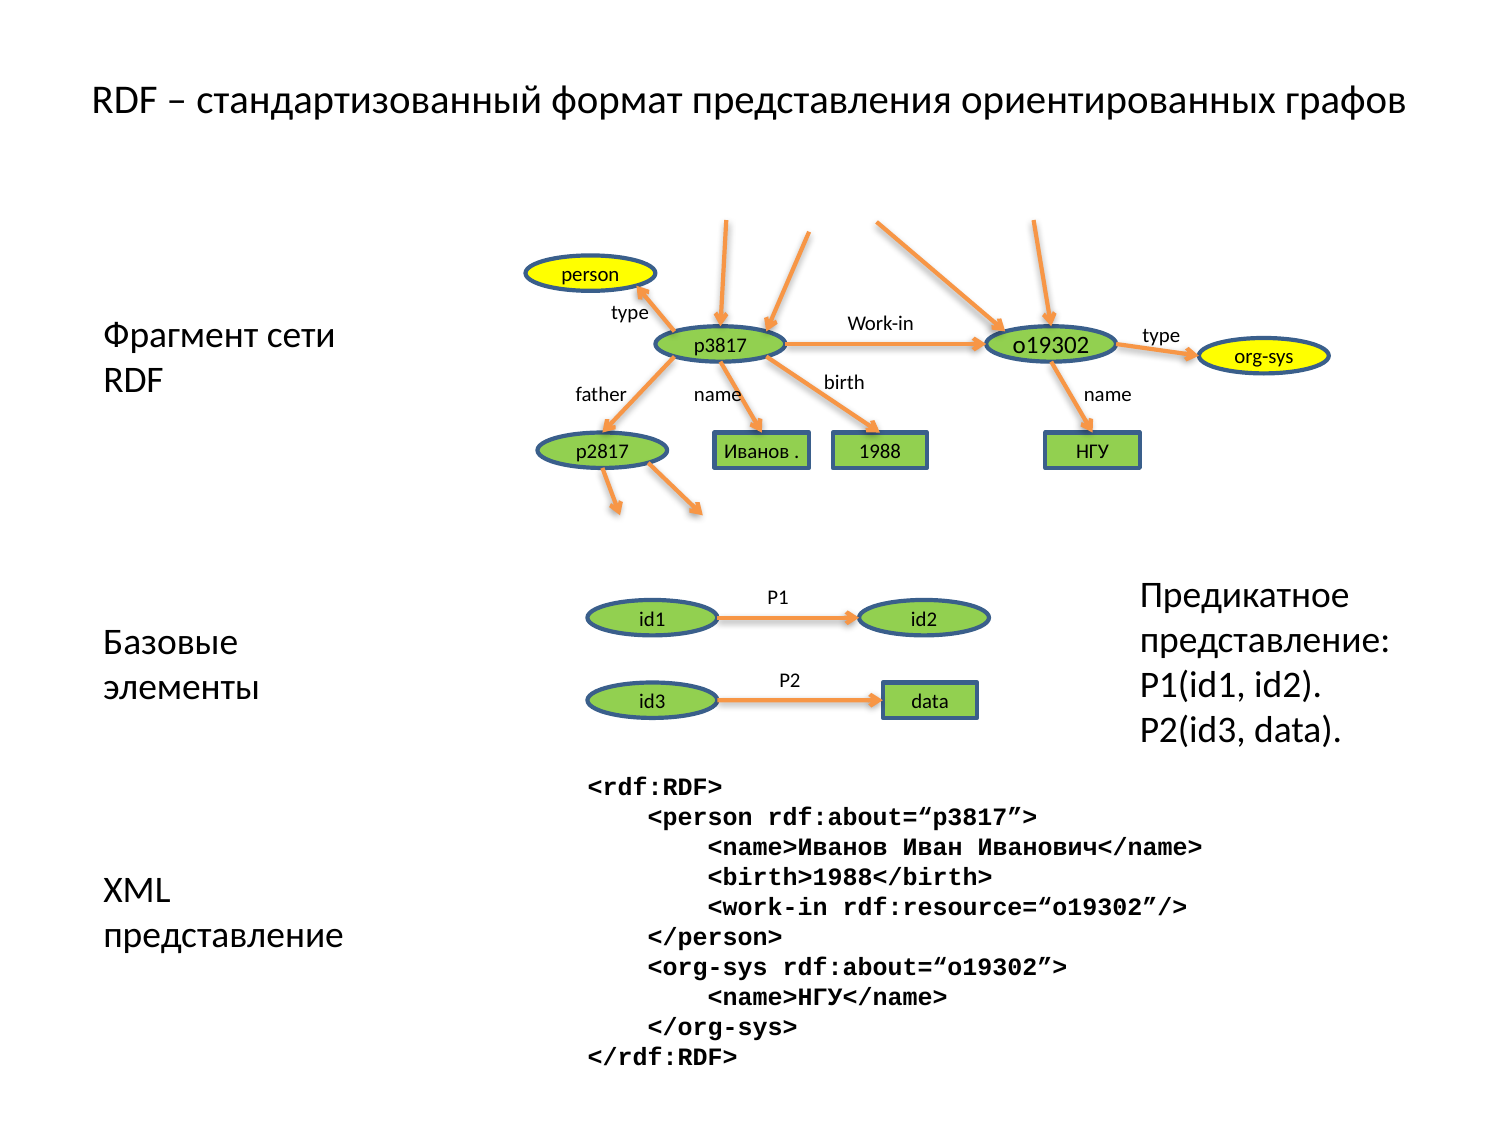

# RDF – стандартизованный формат представления ориентированных графов
person
type
Фрагмент сети RDF
Work-in
type
p3817
o19302
org-sys
birth
father
name
name
p2817
Иванов .
1988
НГУ
Предикатное представление:
P1(id1, id2).
P2(id3, data).
P1
id1
id2
Базовые элементы
P2
id3
data
<rdf:RDF>
    <person rdf:about=“p3817”>
        <name>Иванов Иван Иванович</name>
        <birth>1988</birth>
        <work-in rdf:resource=“o19302”/>
    </person>
    <org-sys rdf:about=“o19302”>
        <name>НГУ</name>
    </org-sys>
</rdf:RDF>
XML представление